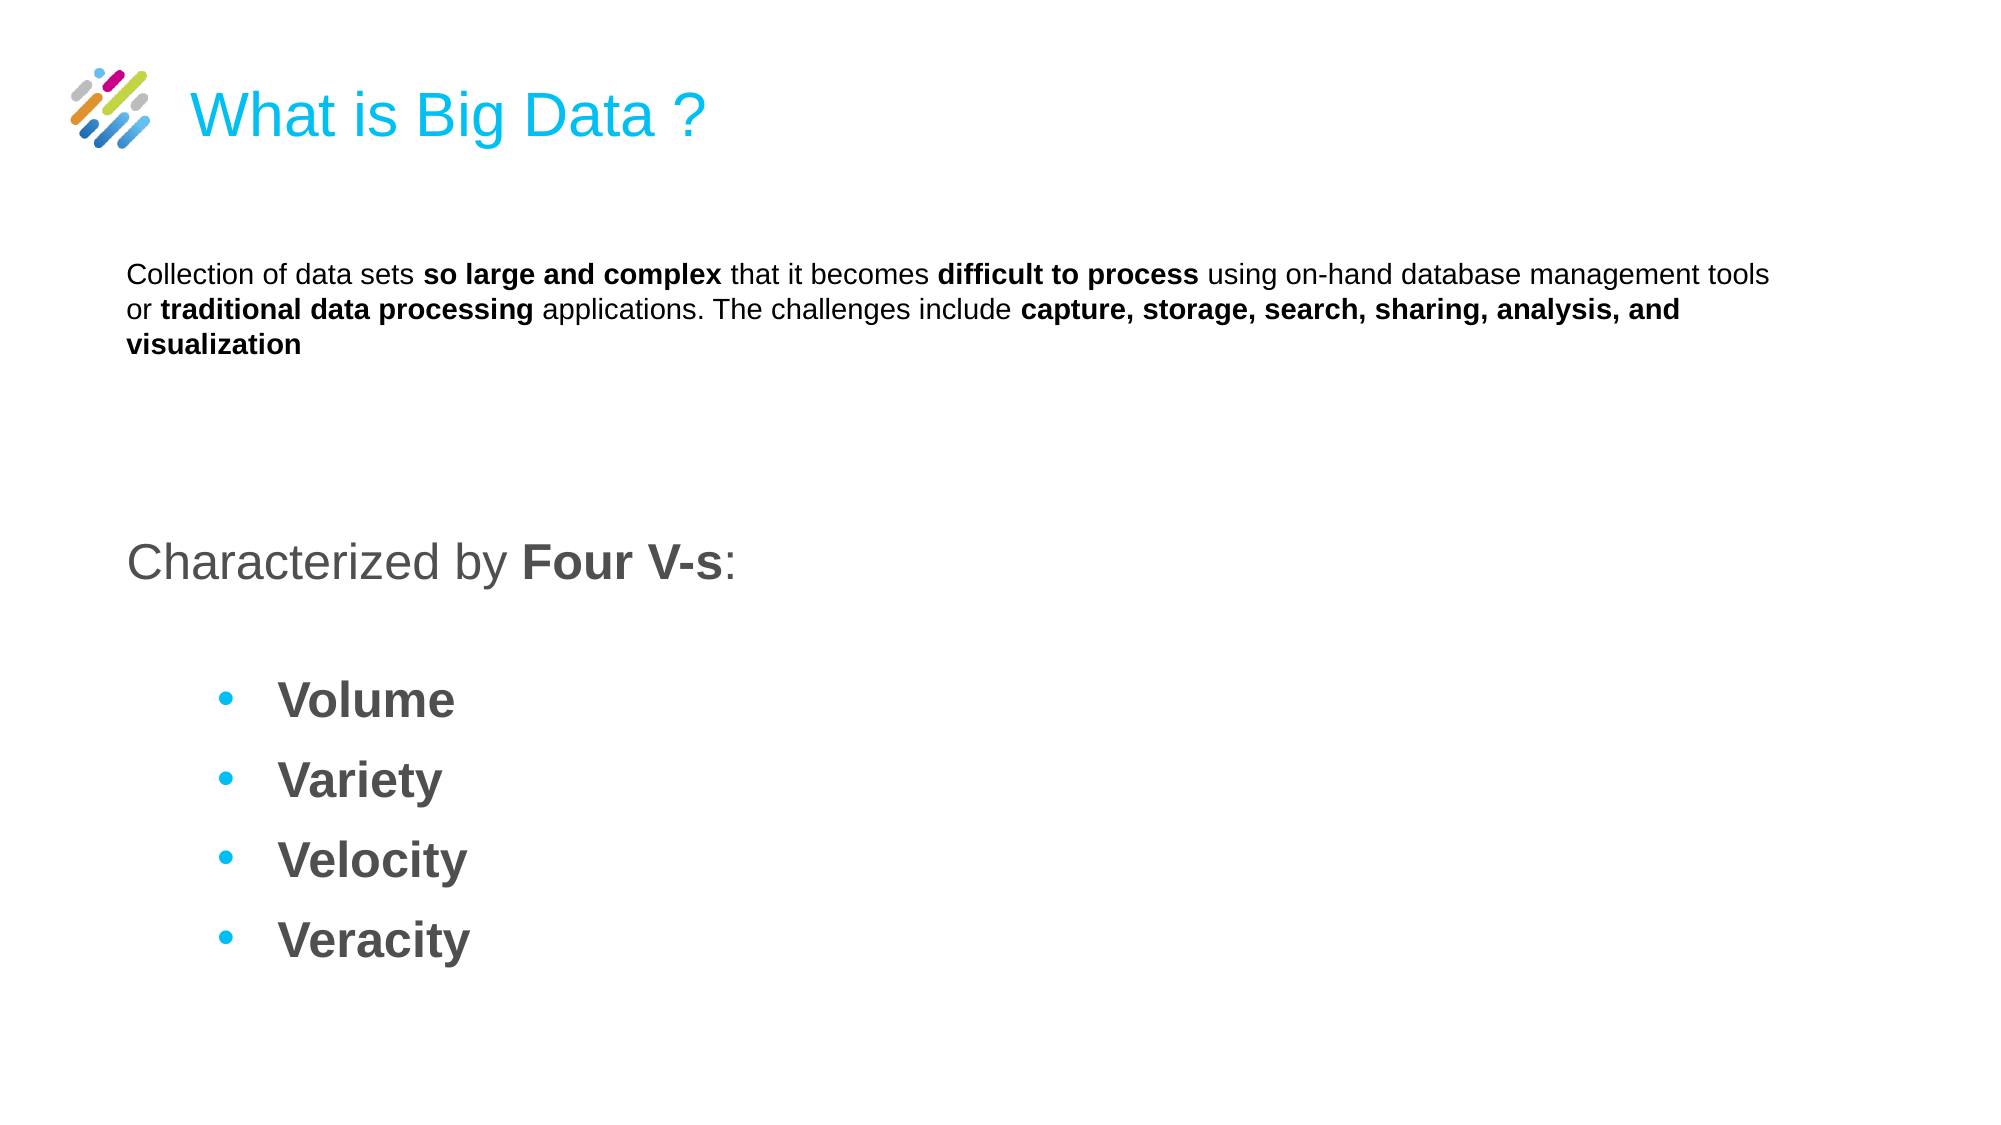

# What is Big Data ?
Collection of data sets so large and complex that it becomes difficult to process using on-hand database management tools or traditional data processing applications. The challenges include capture, storage, search, sharing, analysis, and visualization

Characterized by Four V-s:

Volume
Variety
Velocity
Veracity